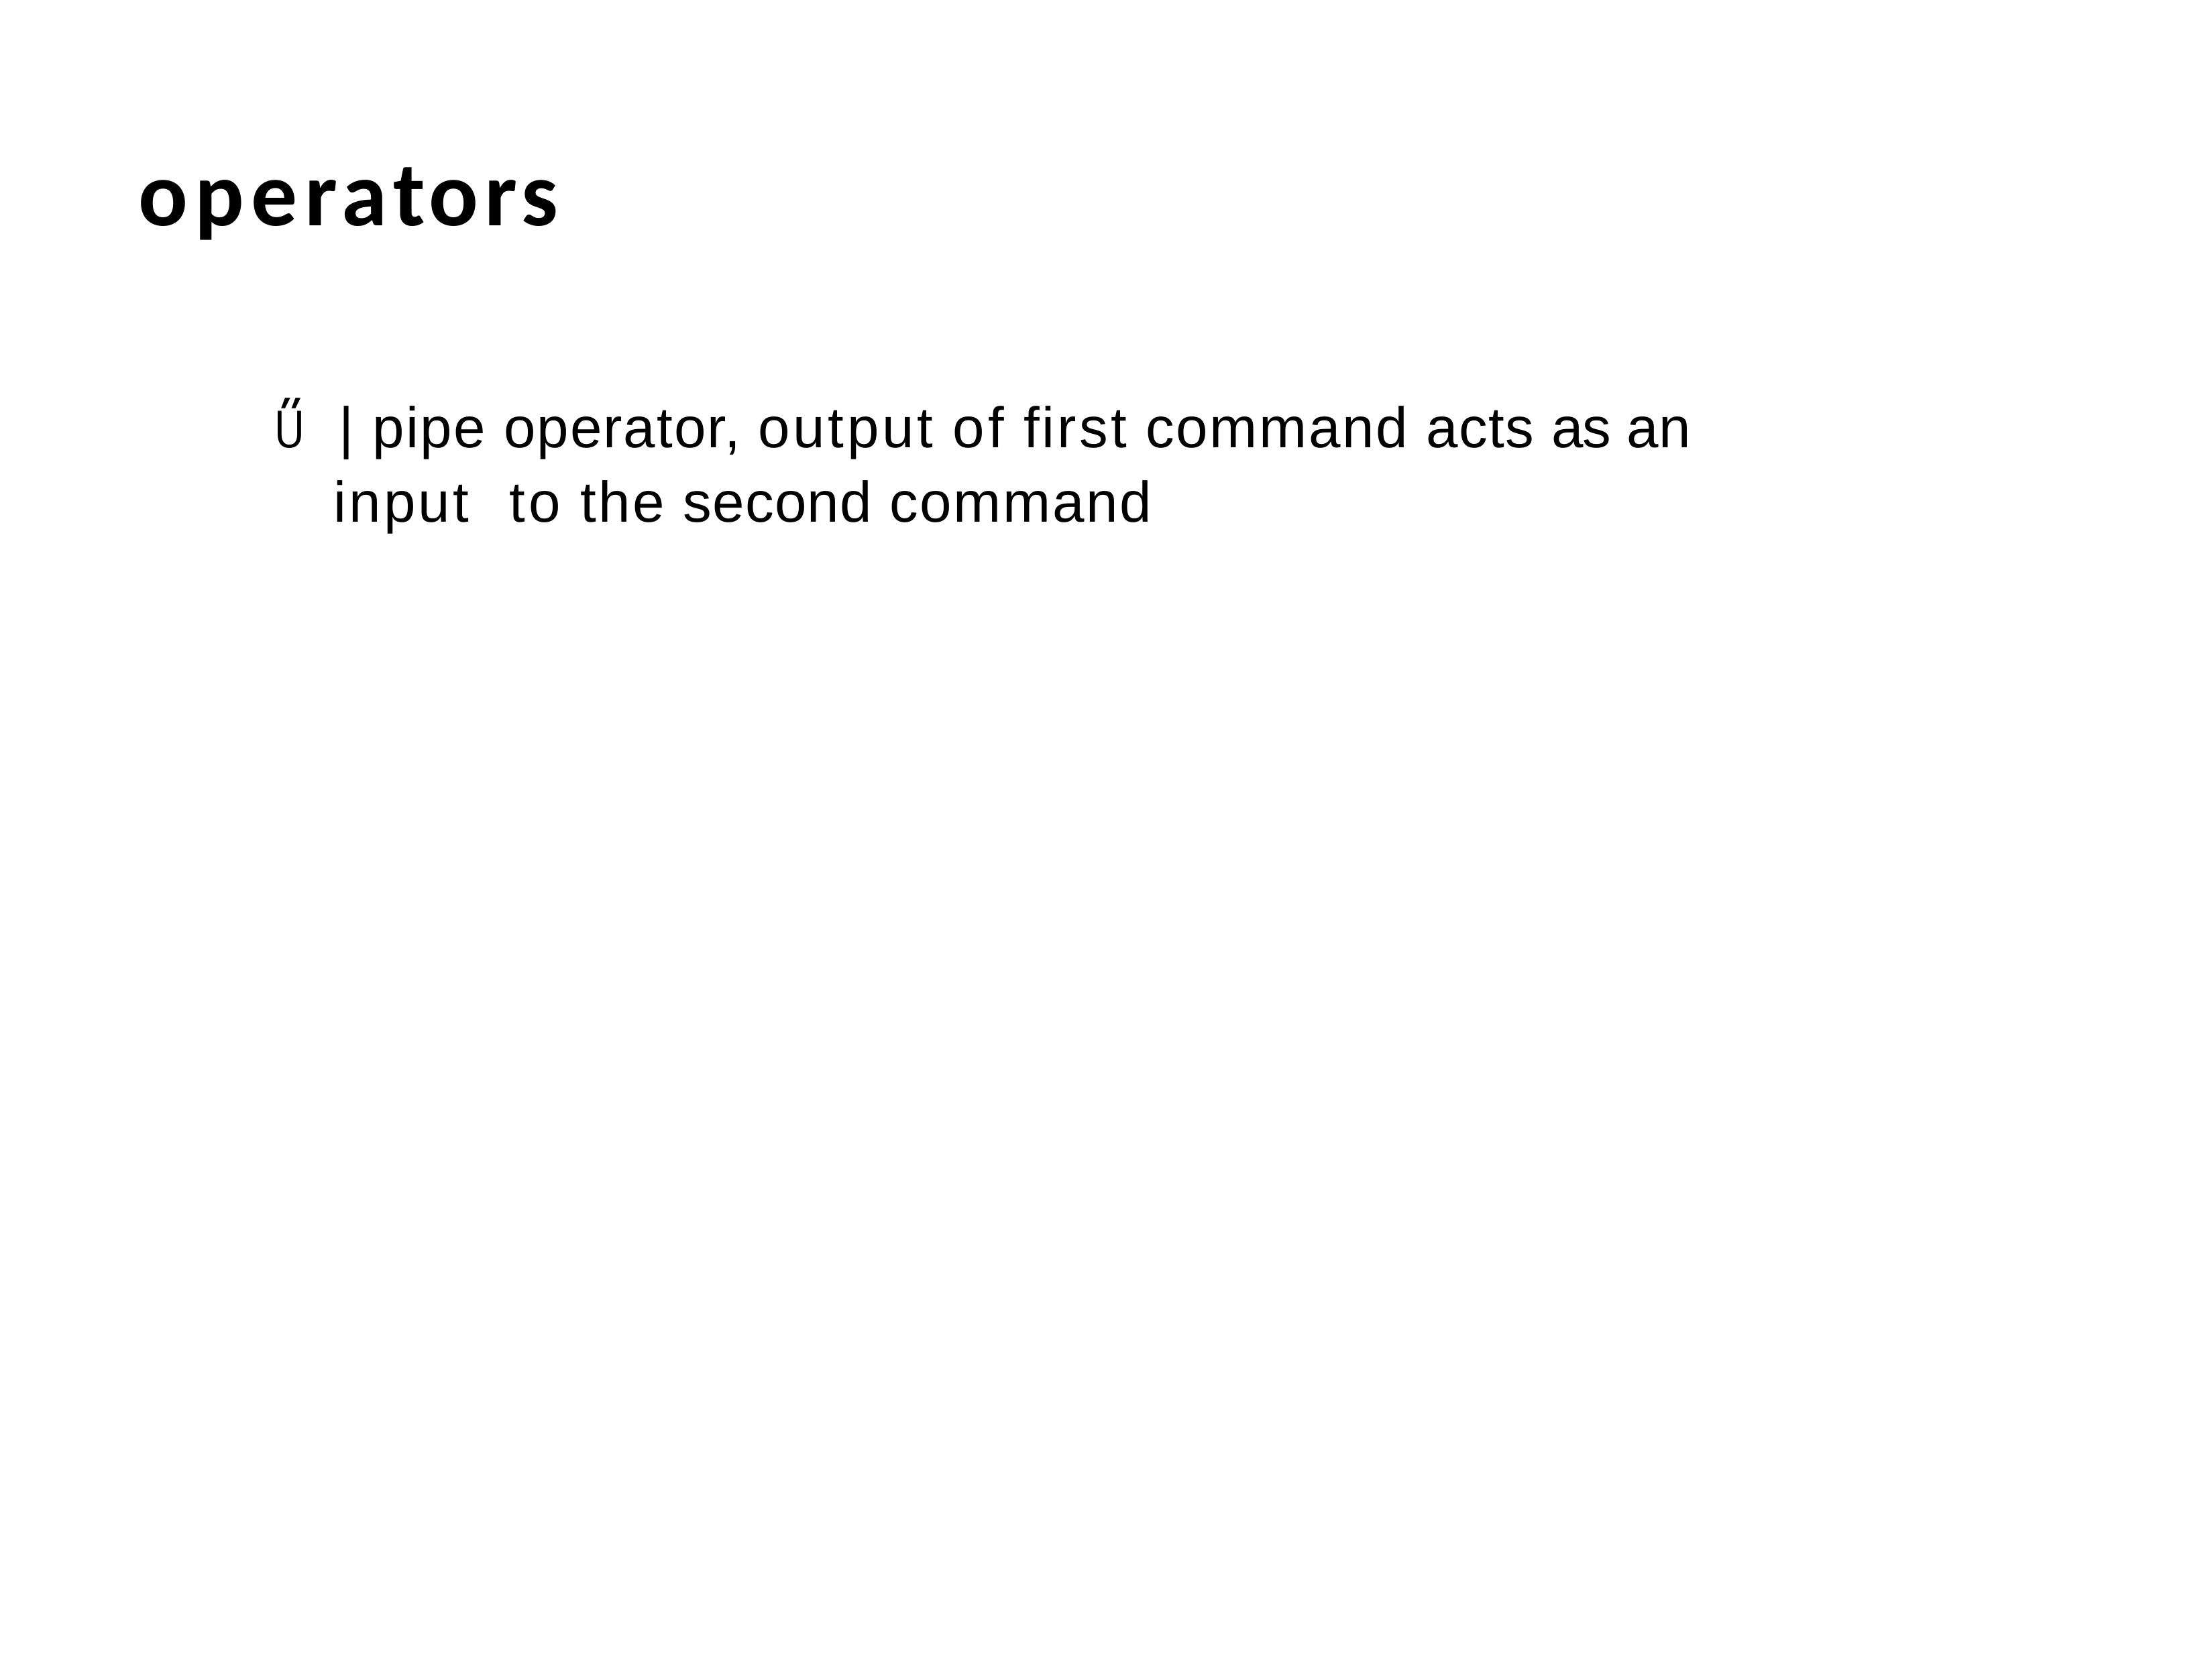

operators
Ű | pipe operator, output of first command acts as an input  to the second command